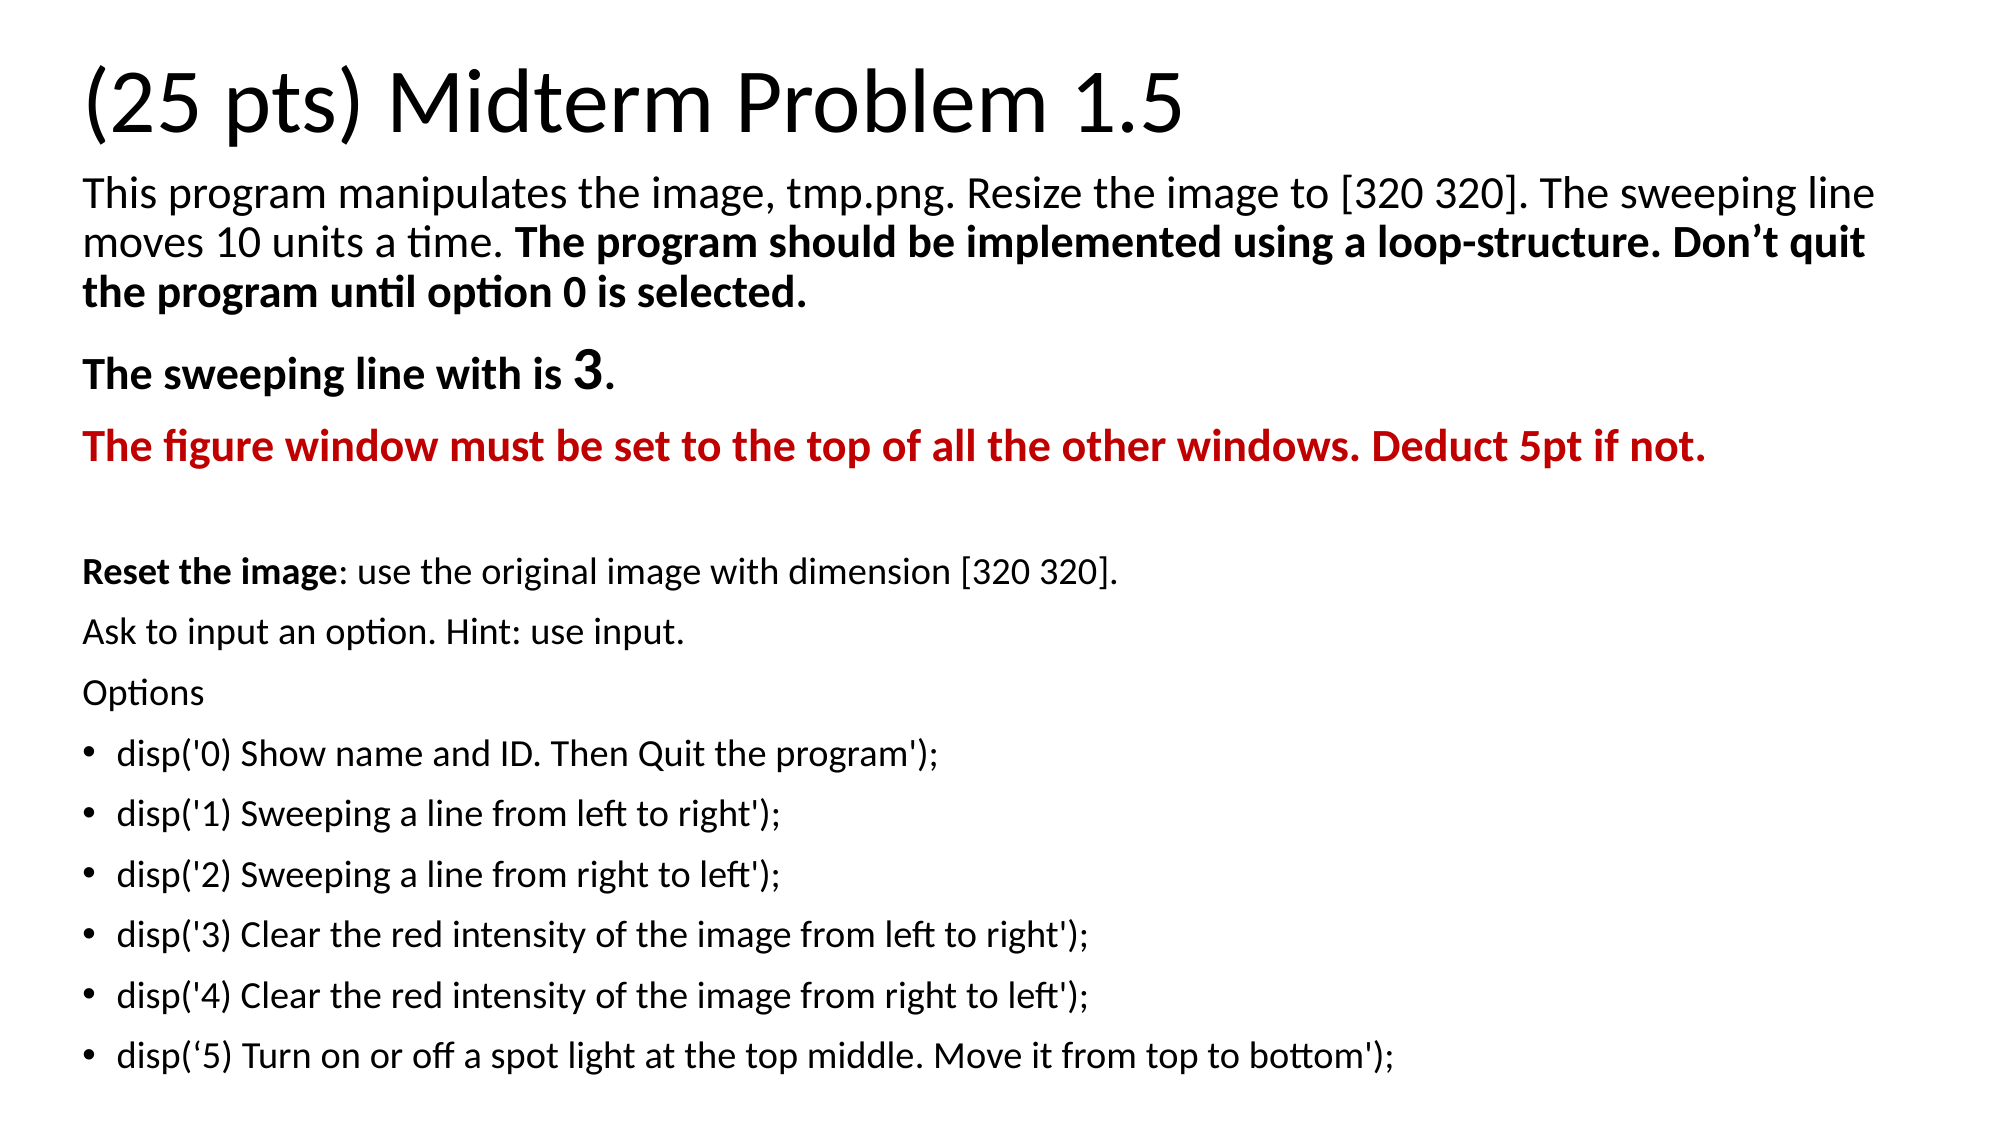

# (25 pts) Midterm Problem 1.5
This program manipulates the image, tmp.png. Resize the image to [320 320]. The sweeping line moves 10 units a time. The program should be implemented using a loop-structure. Don’t quit the program until option 0 is selected.
The sweeping line with is 3.
The figure window must be set to the top of all the other windows. Deduct 5pt if not.

Reset the image: use the original image with dimension [320 320].
Ask to input an option. Hint: use input.
Options
disp('0) Show name and ID. Then Quit the program');
disp('1) Sweeping a line from left to right');
disp('2) Sweeping a line from right to left');
disp('3) Clear the red intensity of the image from left to right');
disp('4) Clear the red intensity of the image from right to left');
disp(‘5) Turn on or off a spot light at the top middle. Move it from top to bottom');